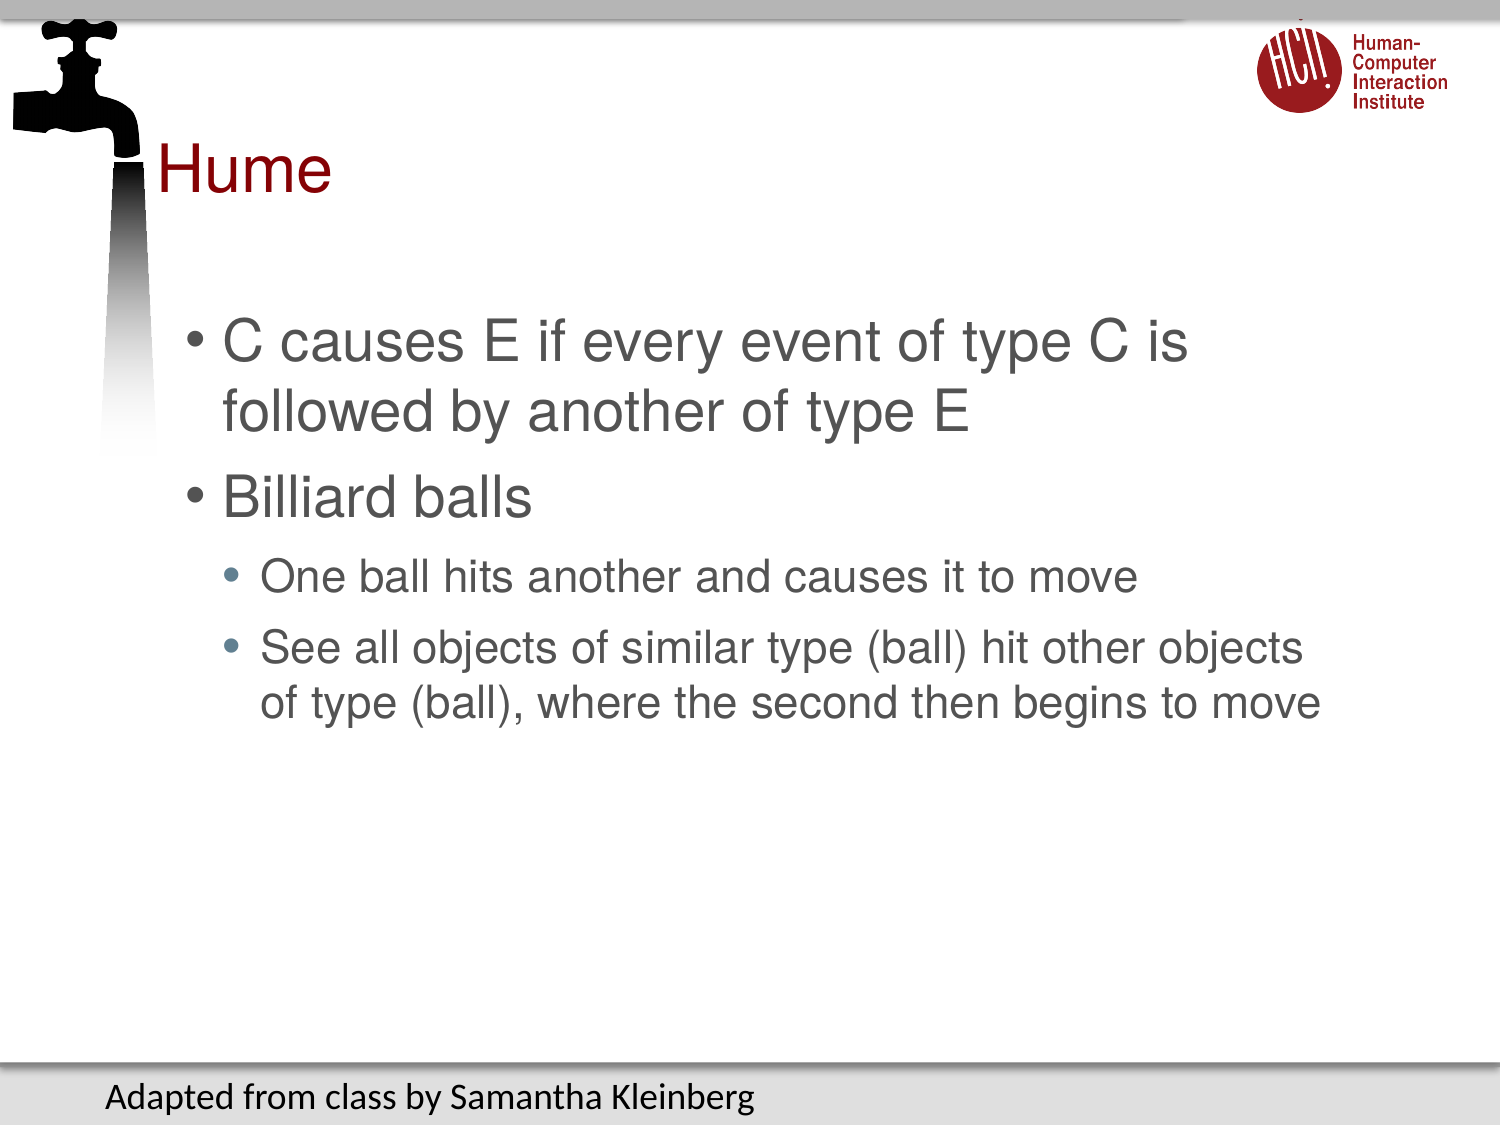

# Hume
C causes E if every event of type C is followed by another of type E
Billiard balls
One ball hits another and causes it to move
See all objects of similar type (ball) hit other objects of type (ball), where the second then begins to move
Adapted from class by Samantha Kleinberg